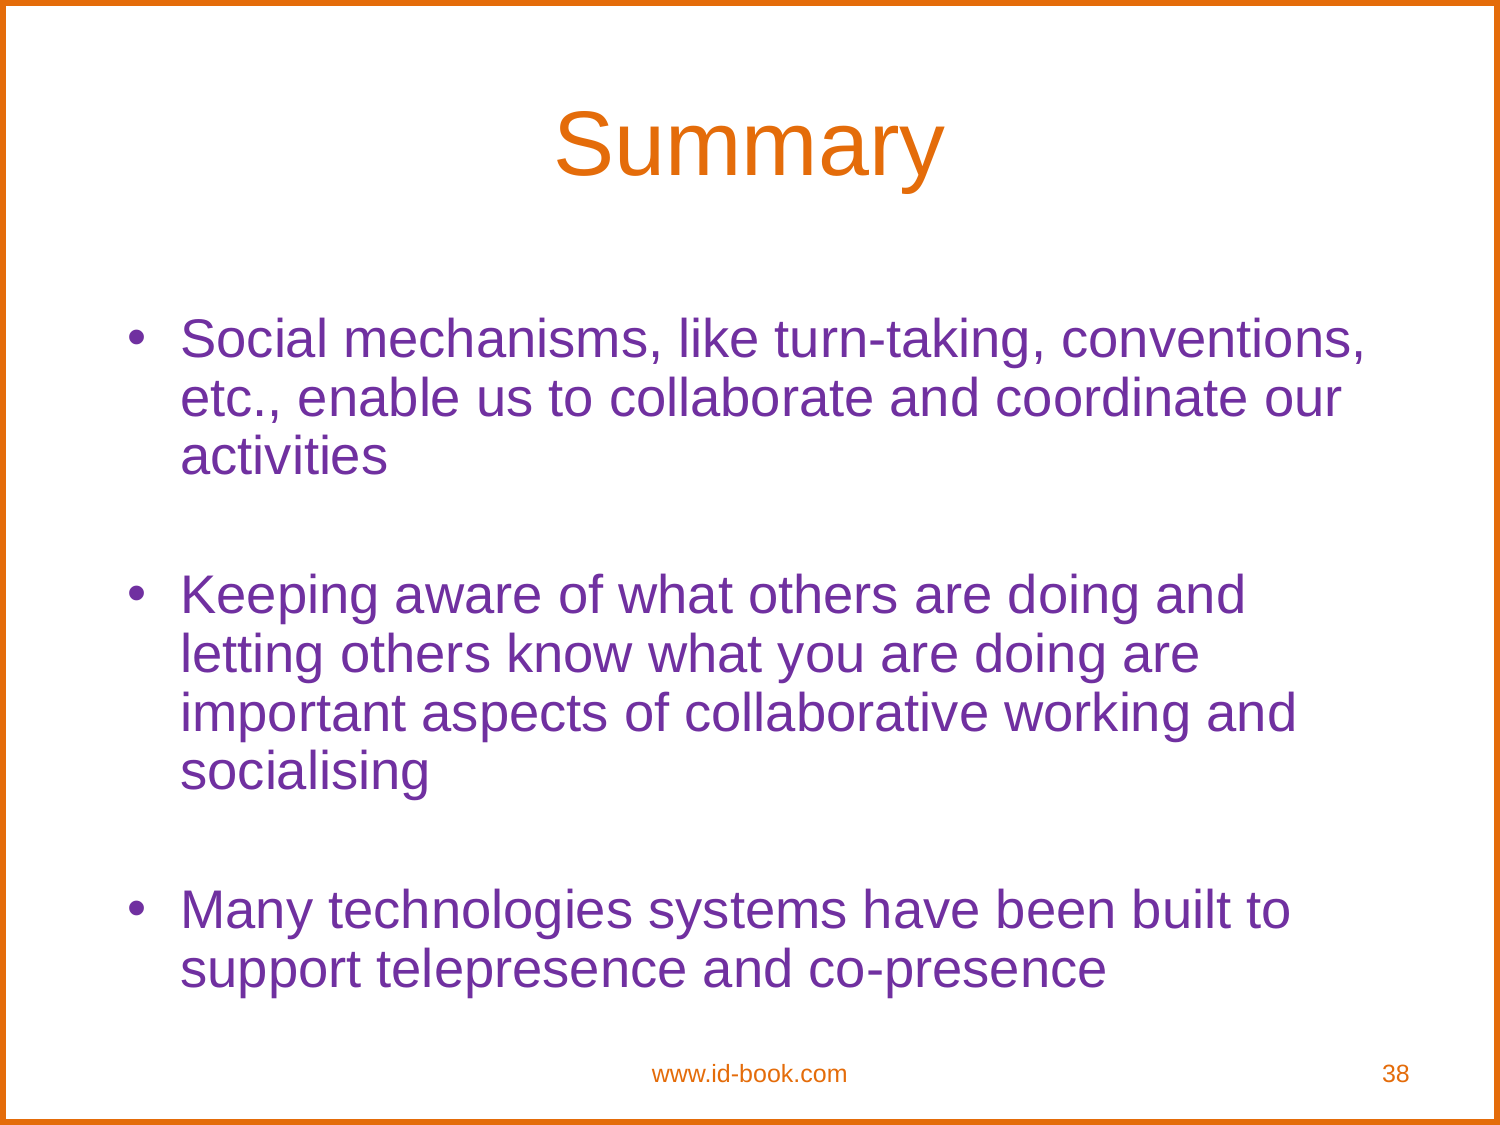

Summary

Social mechanisms, like turn-taking, conventions, etc., enable us to collaborate and coordinate our activities

Keeping aware of what others are doing and letting others know what you are doing are important aspects of collaborative working and socialising

Many technologies systems have been built to support telepresence and co-presence
www.id-book.com
38